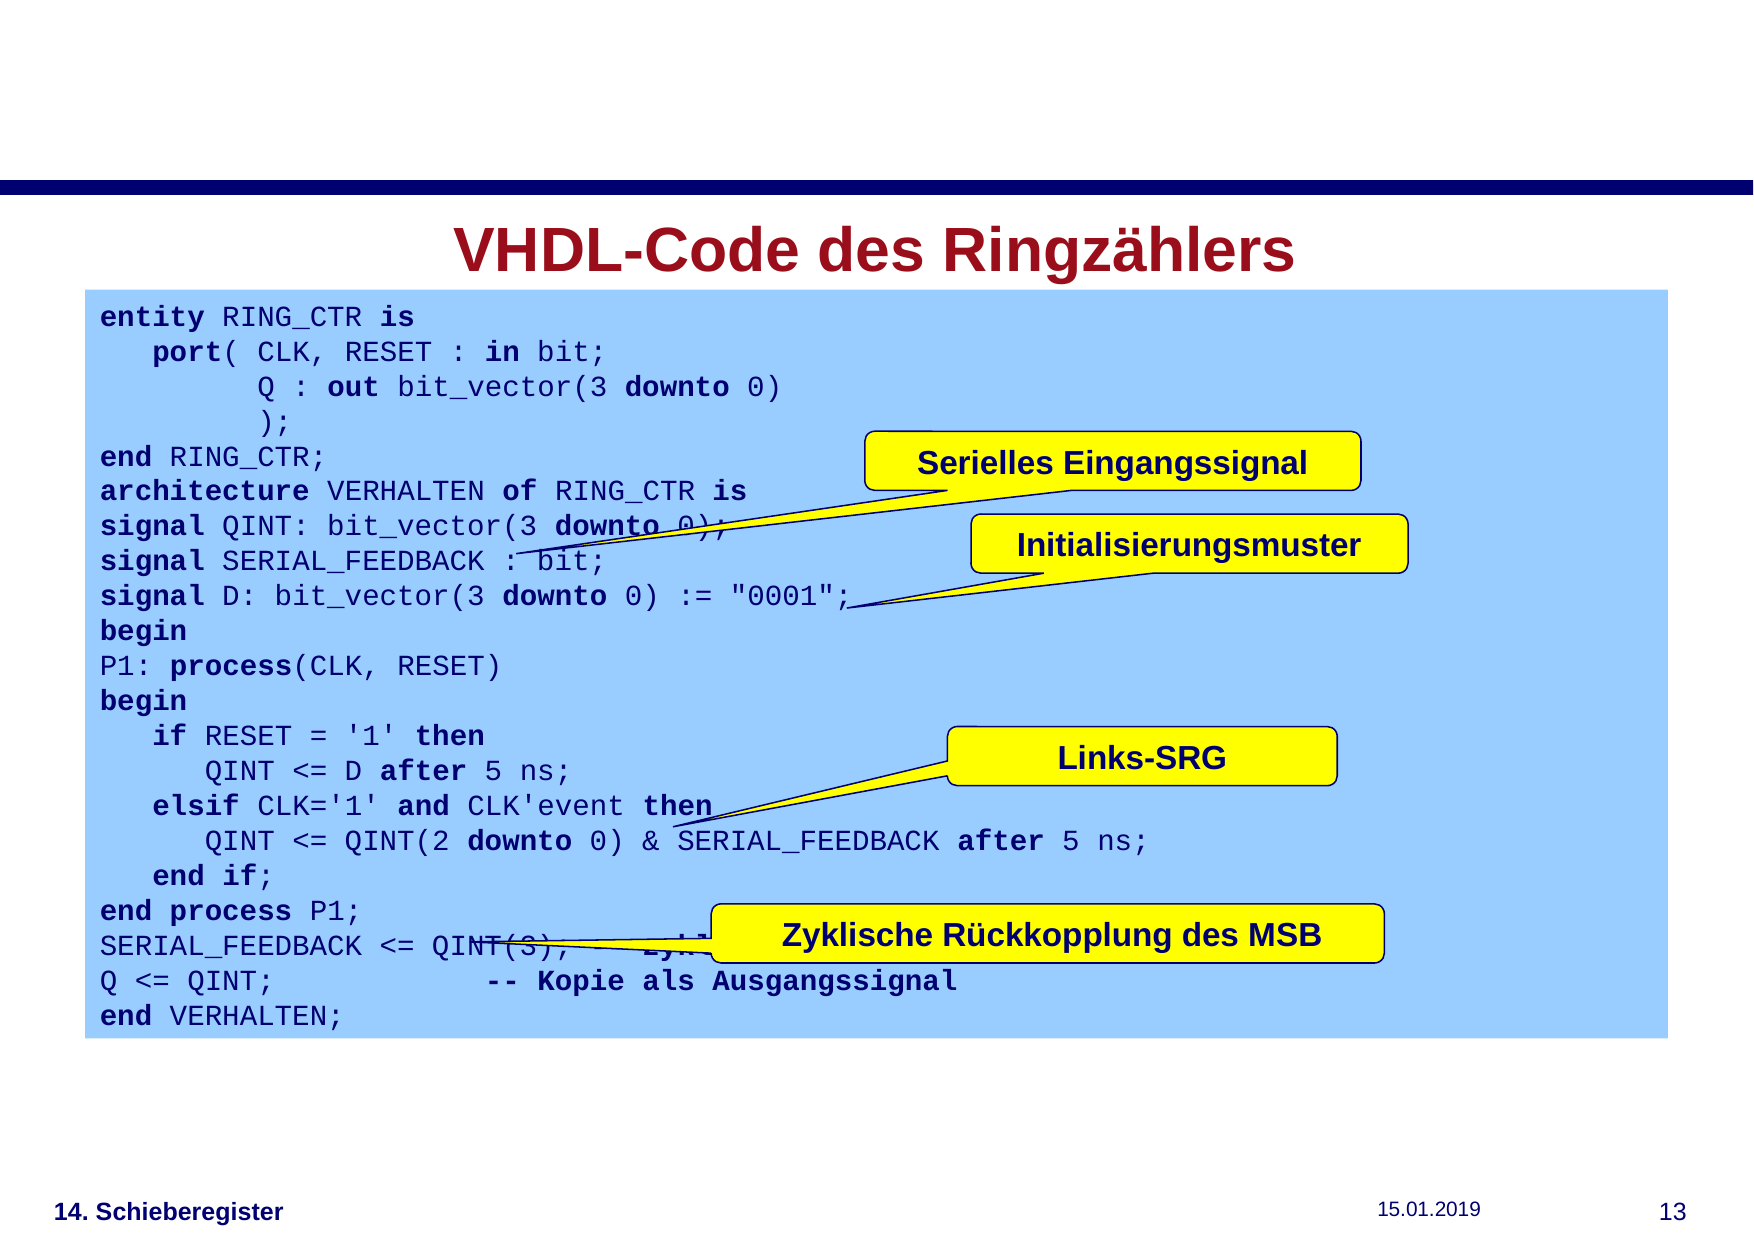

# VHDL-Code des Ringzählers
entity RING_CTR is
   port( CLK, RESET : in bit;
         Q : out bit_vector(3 downto 0)
         );
end RING_CTR;
architecture VERHALTEN of RING_CTR is
signal QINT: bit_vector(3 downto 0);
signal SERIAL_FEEDBACK : bit;
signal D: bit_vector(3 downto 0) := "0001";
begin
P1: process(CLK, RESET)
begin
   if RESET = '1' then
      QINT <= D after 5 ns;
   elsif CLK='1' and CLK'event then
      QINT <= QINT(2 downto 0) & SERIAL_FEEDBACK after 5 ns;
   end if;
end process P1;
SERIAL_FEEDBACK <= QINT(3); -- zyklische Rückkopplung
Q <= QINT;            -- Kopie als Ausgangssignal
end VERHALTEN;
Serielles Eingangssignal

Initialisierungsmuster

Links-SRG
 Zyklische Rückkopplung des MSB
14. Schieberegister
15.01.2019
13